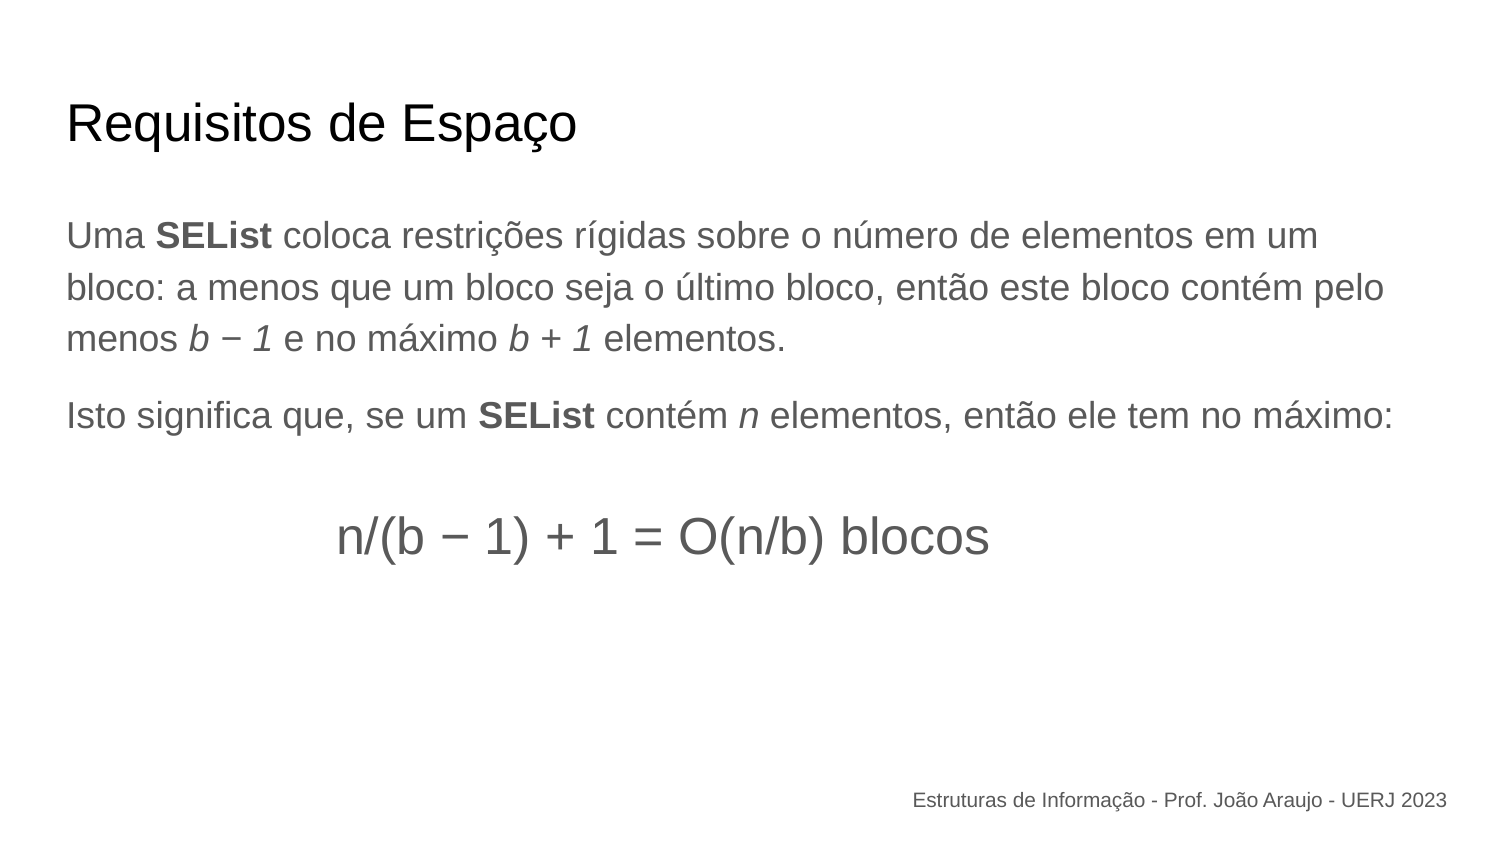

# Requisitos de Espaço
Uma SEList coloca restrições rígidas sobre o número de elementos em um bloco: a menos que um bloco seja o último bloco, então este bloco contém pelo menos b − 1 e no máximo b + 1 elementos.
Isto significa que, se um SEList contém n elementos, então ele tem no máximo:
n/(b − 1) + 1 = O(n/b) blocos